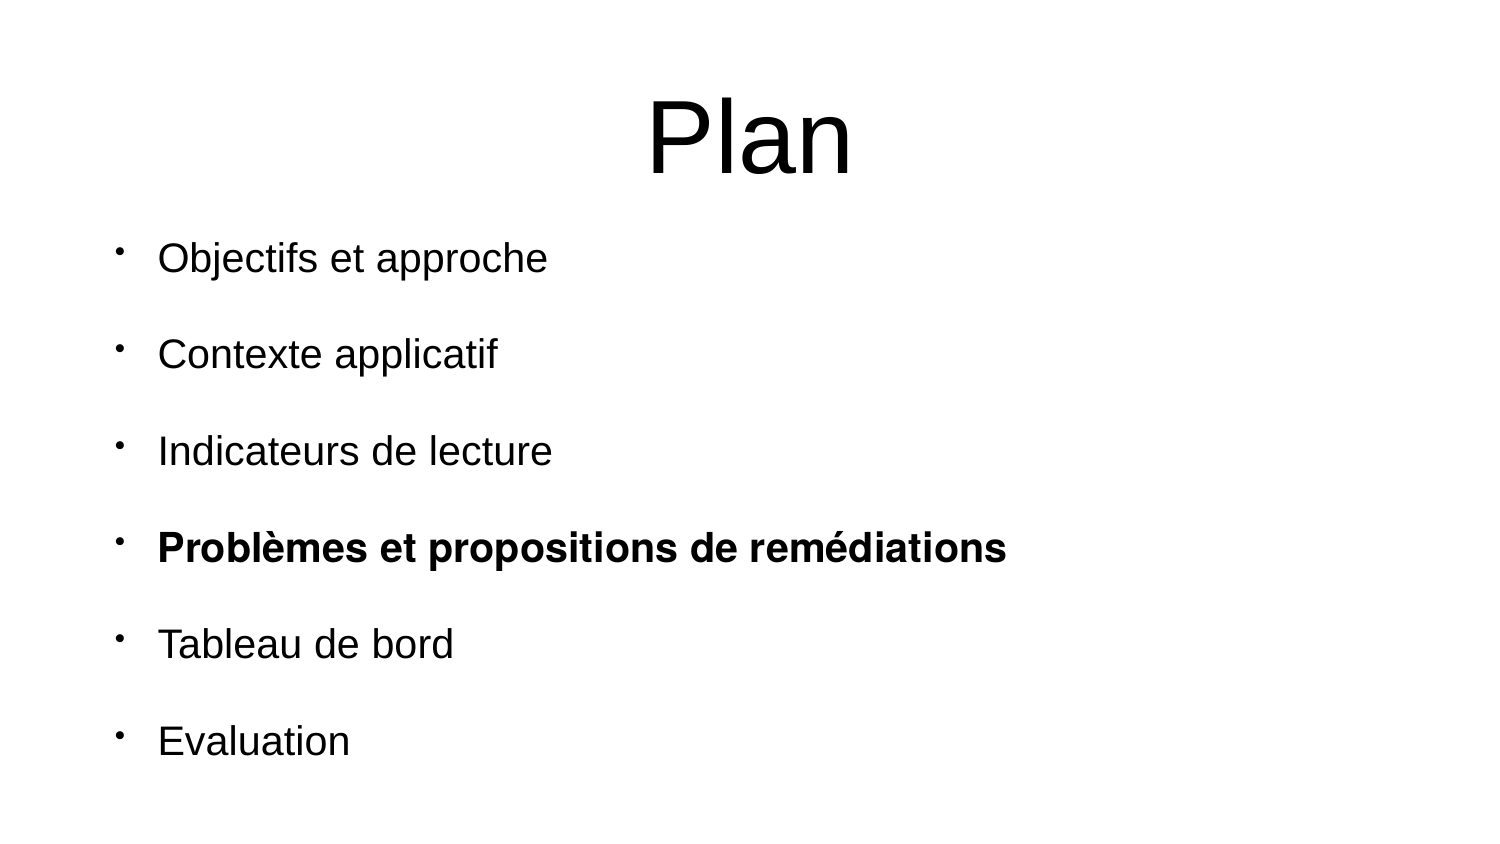

# Plan
Objectifs et approche
Contexte applicatif
Indicateurs de lecture
Problèmes et propositions de remédiations
Tableau de bord
Evaluation